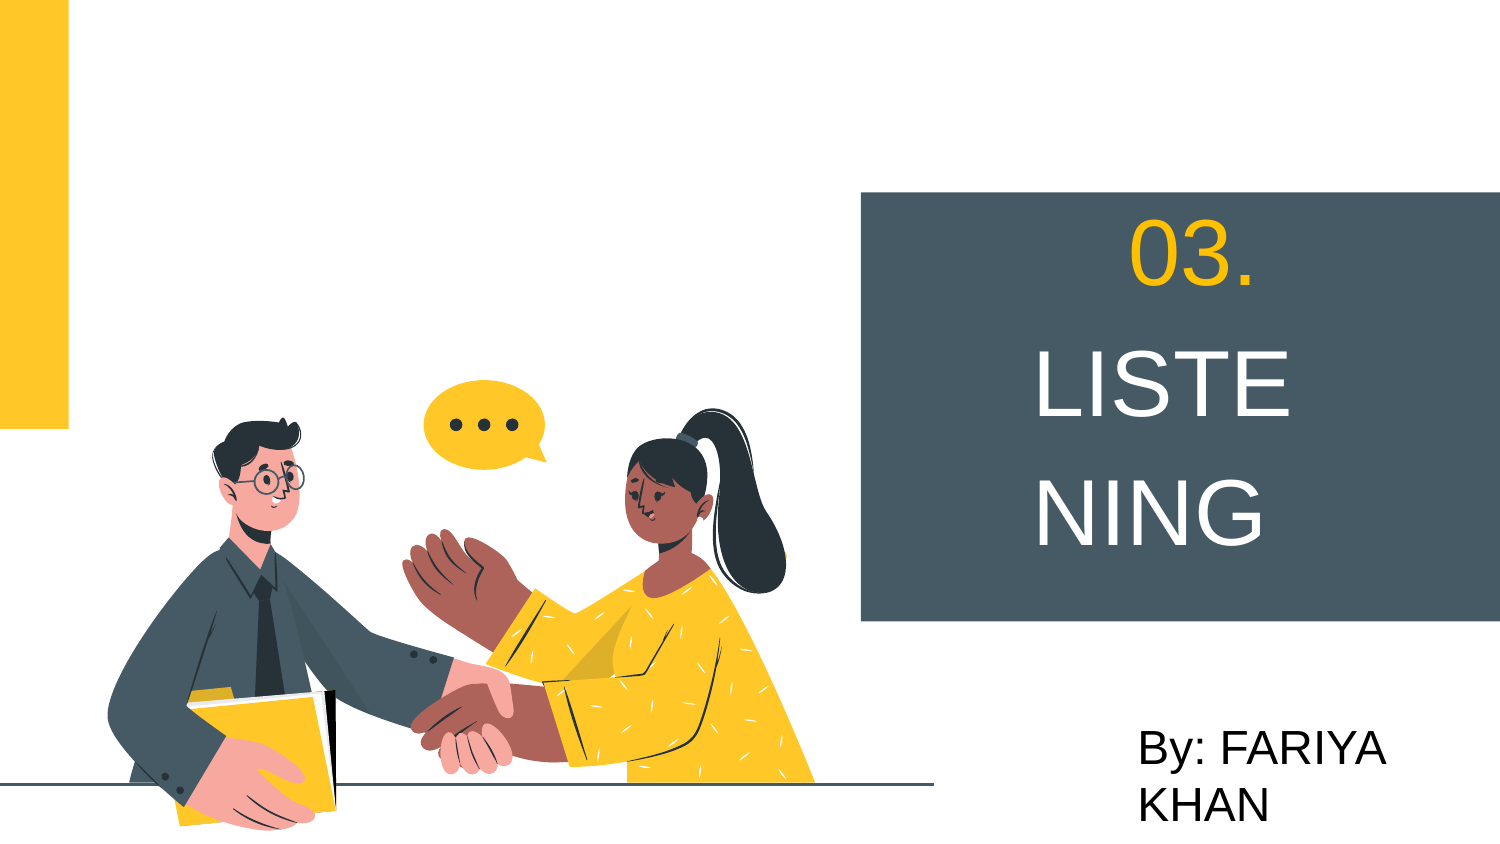

# 03.
LISTENING

By: FARIYA KHAN
       SE-066